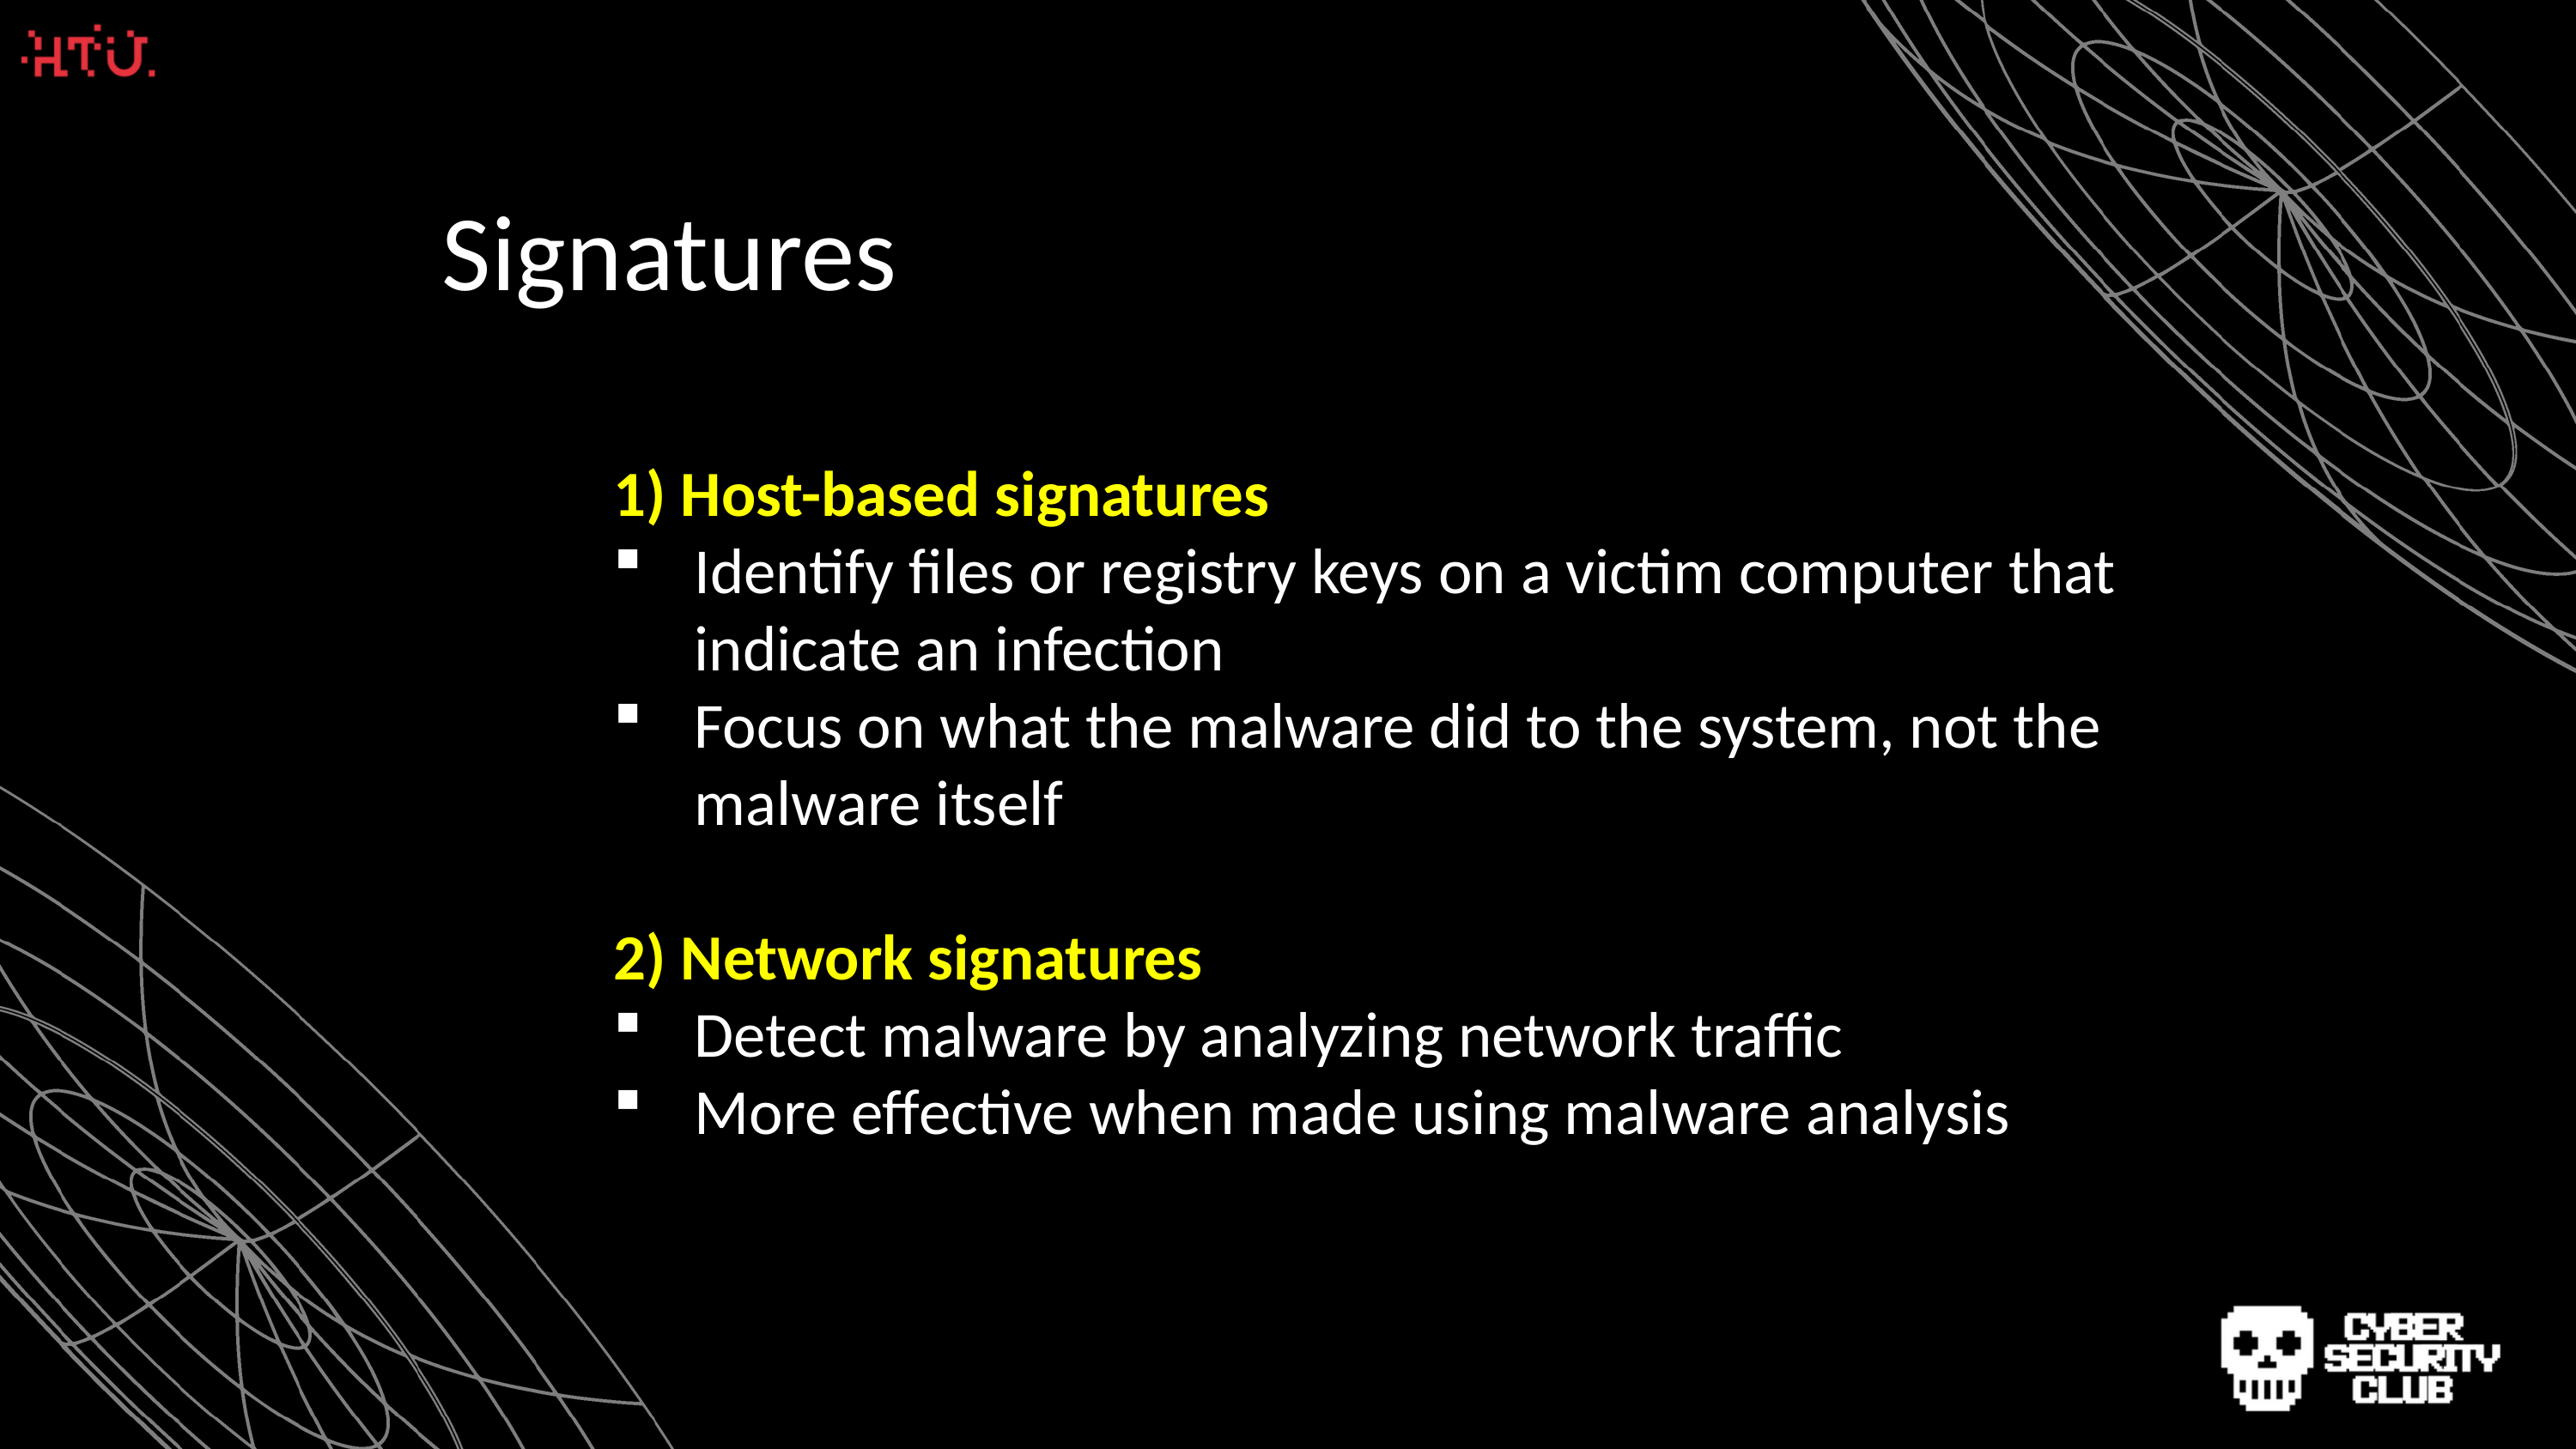

Signatures
1) Host-based signatures
Identify files or registry keys on a victim computer that indicate an infection
Focus on what the malware did to the system, not the malware itself

2) Network signatures
Detect malware by analyzing network traffic
More effective when made using malware analysis